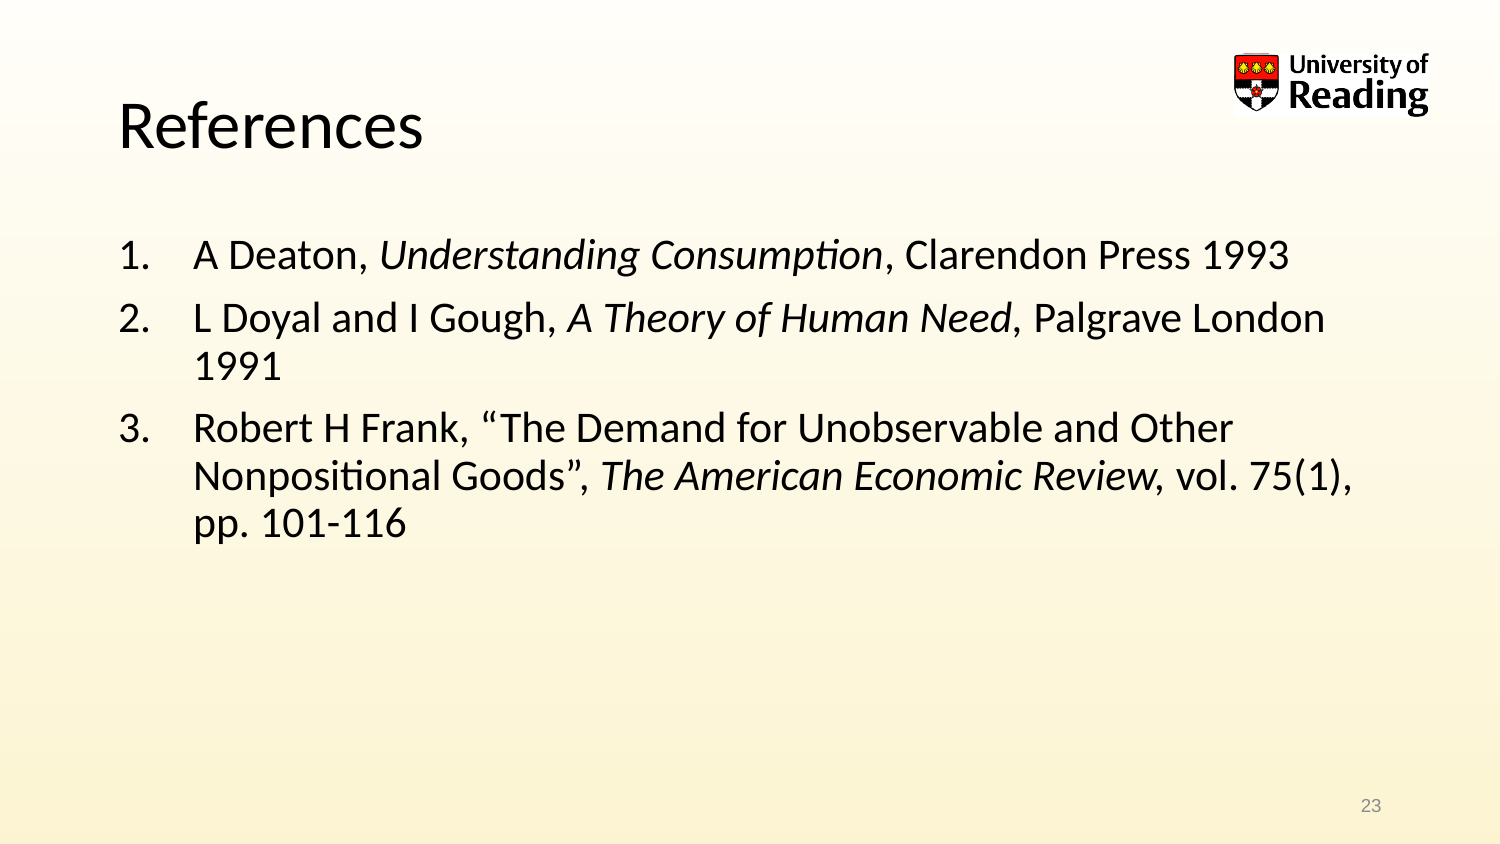

# References
A Deaton, Understanding Consumption, Clarendon Press 1993
L Doyal and I Gough, A Theory of Human Need, Palgrave London 1991
Robert H Frank, “The Demand for Unobservable and Other Nonpositional Goods”, The American Economic Review, vol. 75(1), pp. 101-116

23